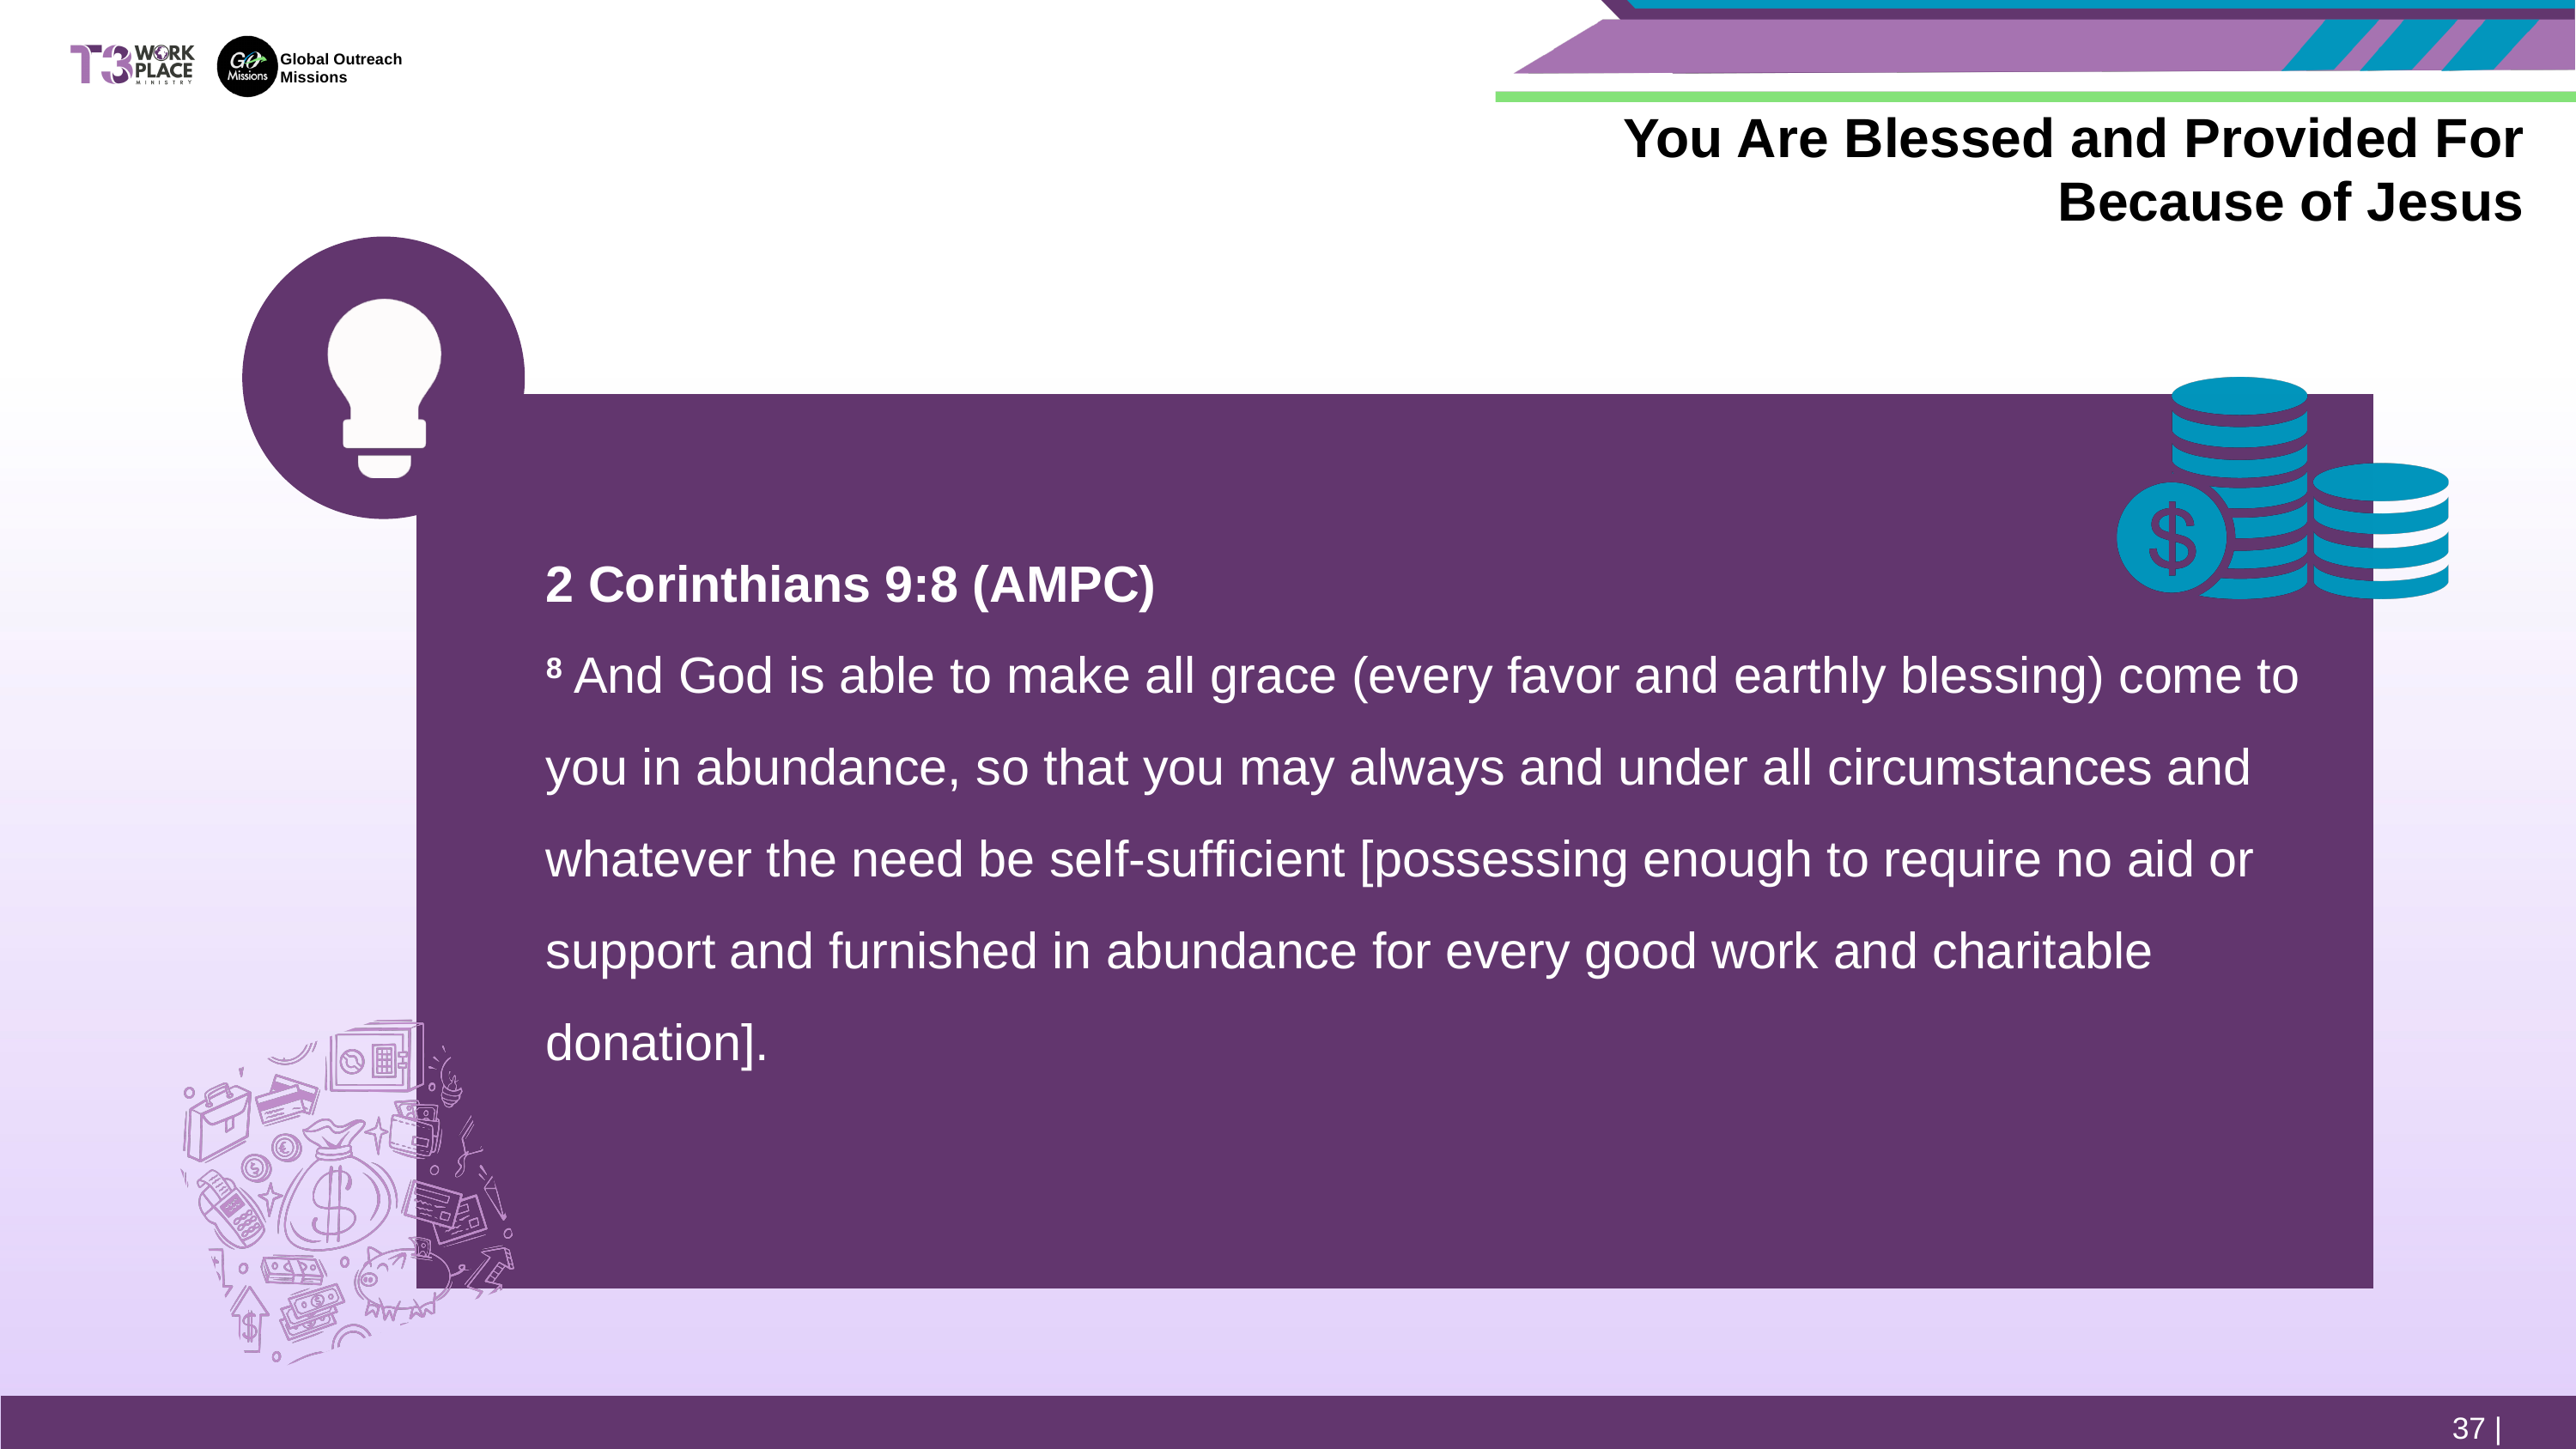

Global Outreach
Missions
You Are Blessed and Provided For Because of Jesus

2 Corinthians 9:8 (AMPC)
8 And God is able to make all grace (every favor and earthly blessing) come to you in abundance, so that you may always and under all circumstances and whatever the need be self-sufficient [possessing enough to require no aid or support and furnished in abundance for every good work and charitable donation].

37 | Page